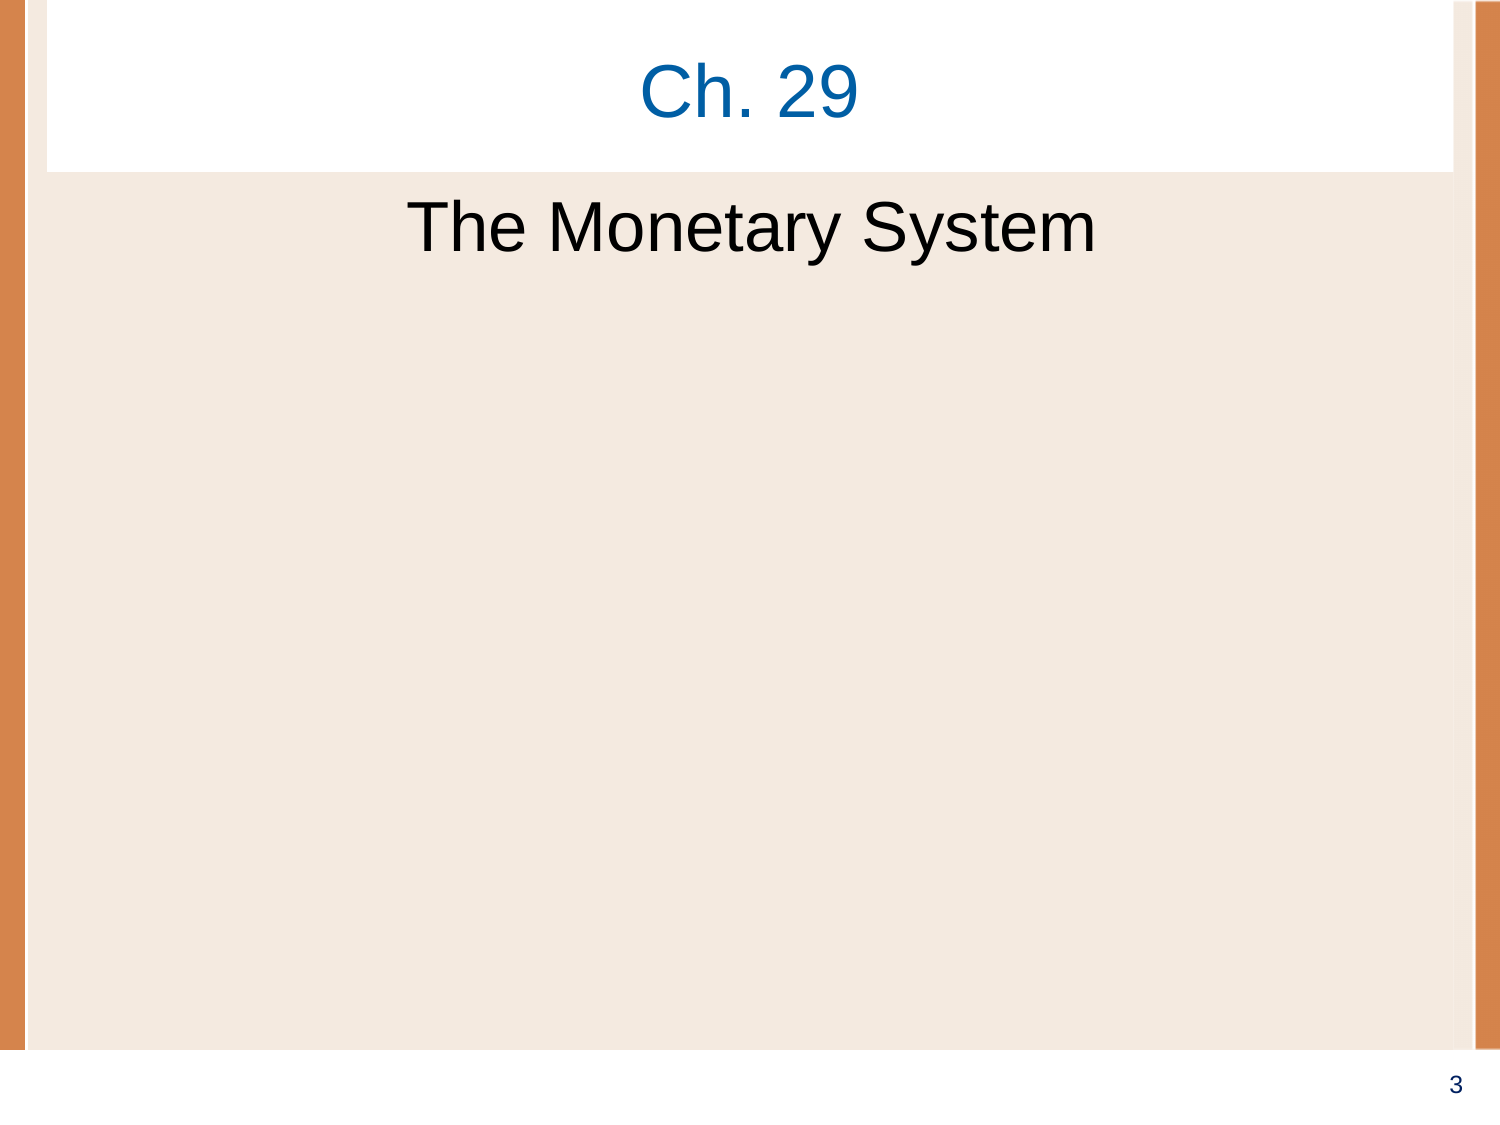

# Ch. 29
The Monetary System
3